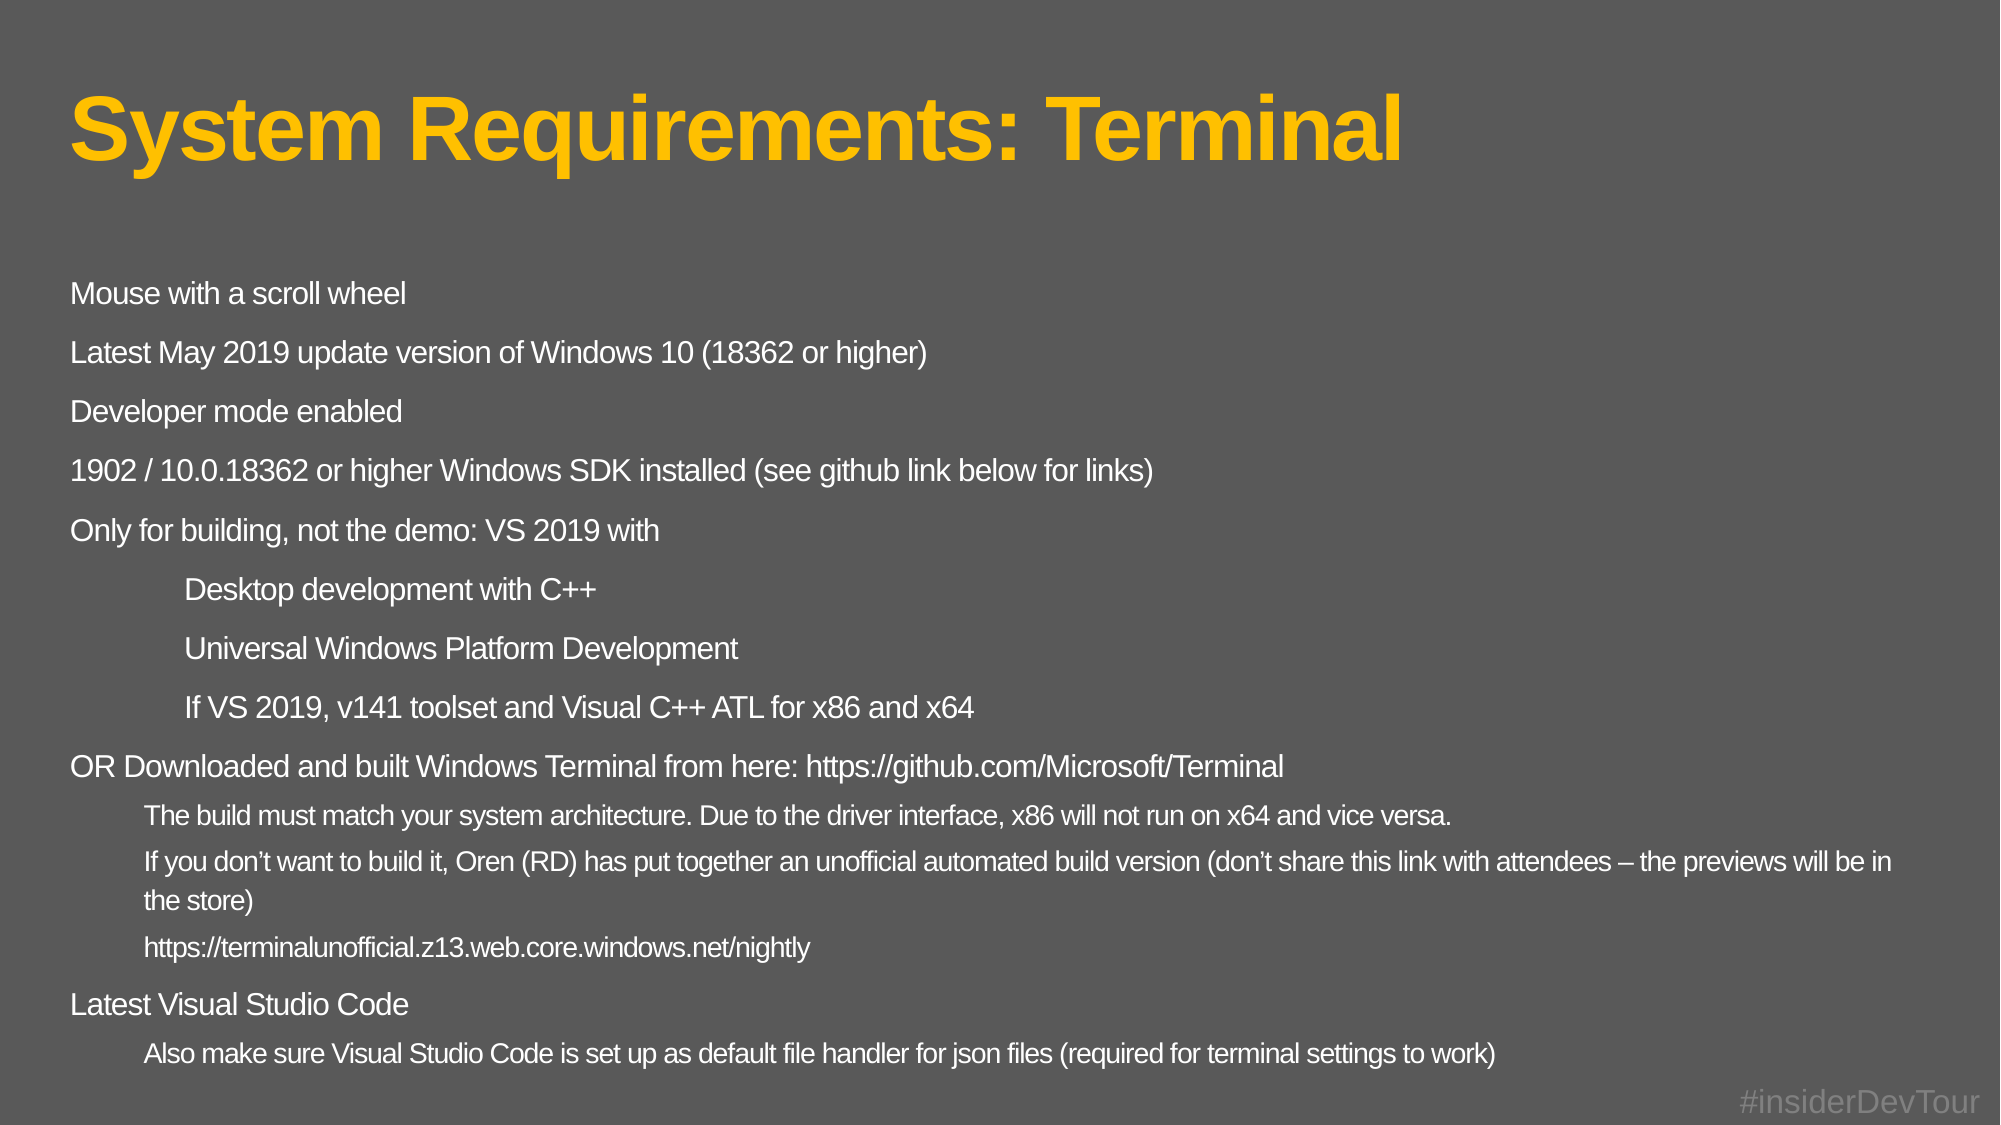

# System Requirements: Terminal
Mouse with a scroll wheel
Latest May 2019 update version of Windows 10 (18362 or higher)
Developer mode enabled
1902 / 10.0.18362 or higher Windows SDK installed (see github link below for links)
Only for building, not the demo: VS 2019 with
	Desktop development with C++
	Universal Windows Platform Development
	If VS 2019, v141 toolset and Visual C++ ATL for x86 and x64
OR Downloaded and built Windows Terminal from here: https://github.com/Microsoft/Terminal
The build must match your system architecture. Due to the driver interface, x86 will not run on x64 and vice versa.
If you don’t want to build it, Oren (RD) has put together an unofficial automated build version (don’t share this link with attendees – the previews will be in the store)
	https://terminalunofficial.z13.web.core.windows.net/nightly
Latest Visual Studio Code
Also make sure Visual Studio Code is set up as default file handler for json files (required for terminal settings to work)